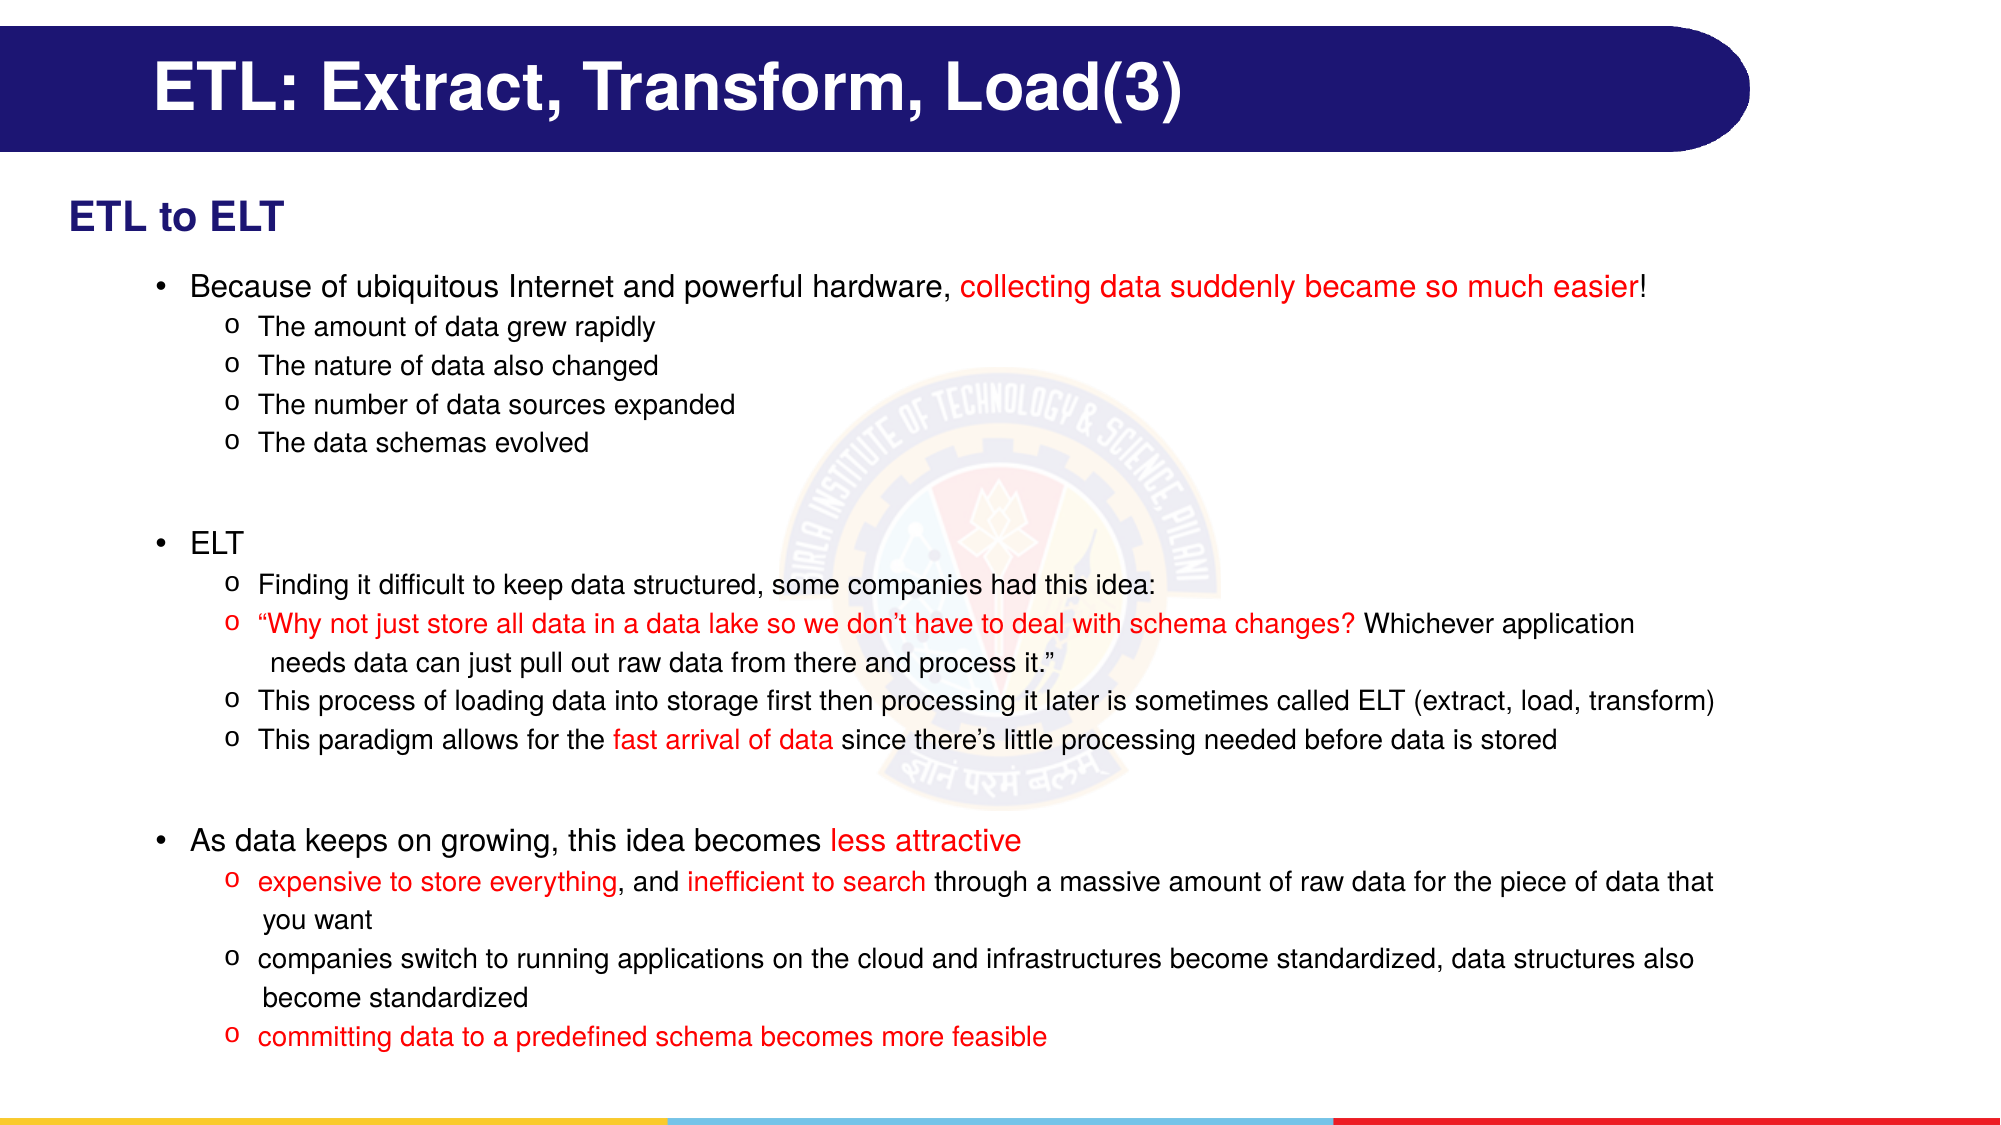

# ETL: Extract, Transform, Load(3)
ETL to ELT
Because of ubiquitous Internet and powerful hardware, collecting data suddenly became so much easier!
The amount of data grew rapidly
The nature of data also changed
The number of data sources expanded
The data schemas evolved

ELT
Finding it difficult to keep data structured, some companies had this idea:
“Why not just store all data in a data lake so we don’t have to deal with schema changes? Whichever application
      needs data can just pull out raw data from there and process it.”
This process of loading data into storage first then processing it later is sometimes called ELT (extract, load, transform)
This paradigm allows for the fast arrival of data since there’s little processing needed before data is stored

As data keeps on growing, this idea becomes less attractive
expensive to store everything, and inefficient to search through a massive amount of raw data for the piece of data that
     you want
companies switch to running applications on the cloud and infrastructures become standardized, data structures also
     become standardized
committing data to a predefined schema becomes more feasible